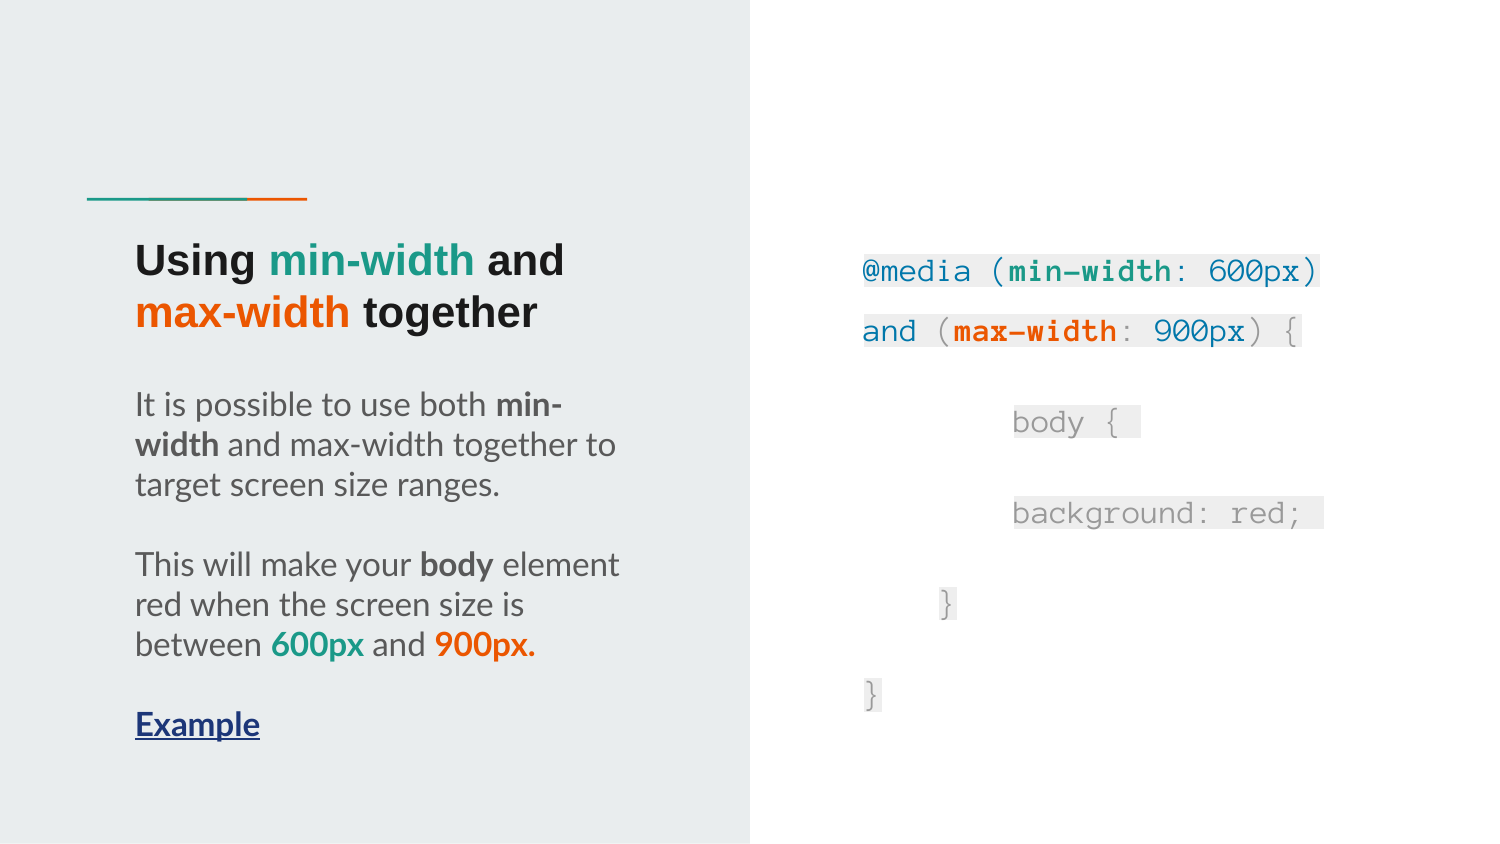

# Using min-width and max-width together
@media (min-width: 600px) and (max-width: 900px) {
	body {
background: red;
}
}
It is possible to use both min-width and max-width together to target screen size ranges.

This will make your body element red when the screen size is between 600px and 900px.

Example